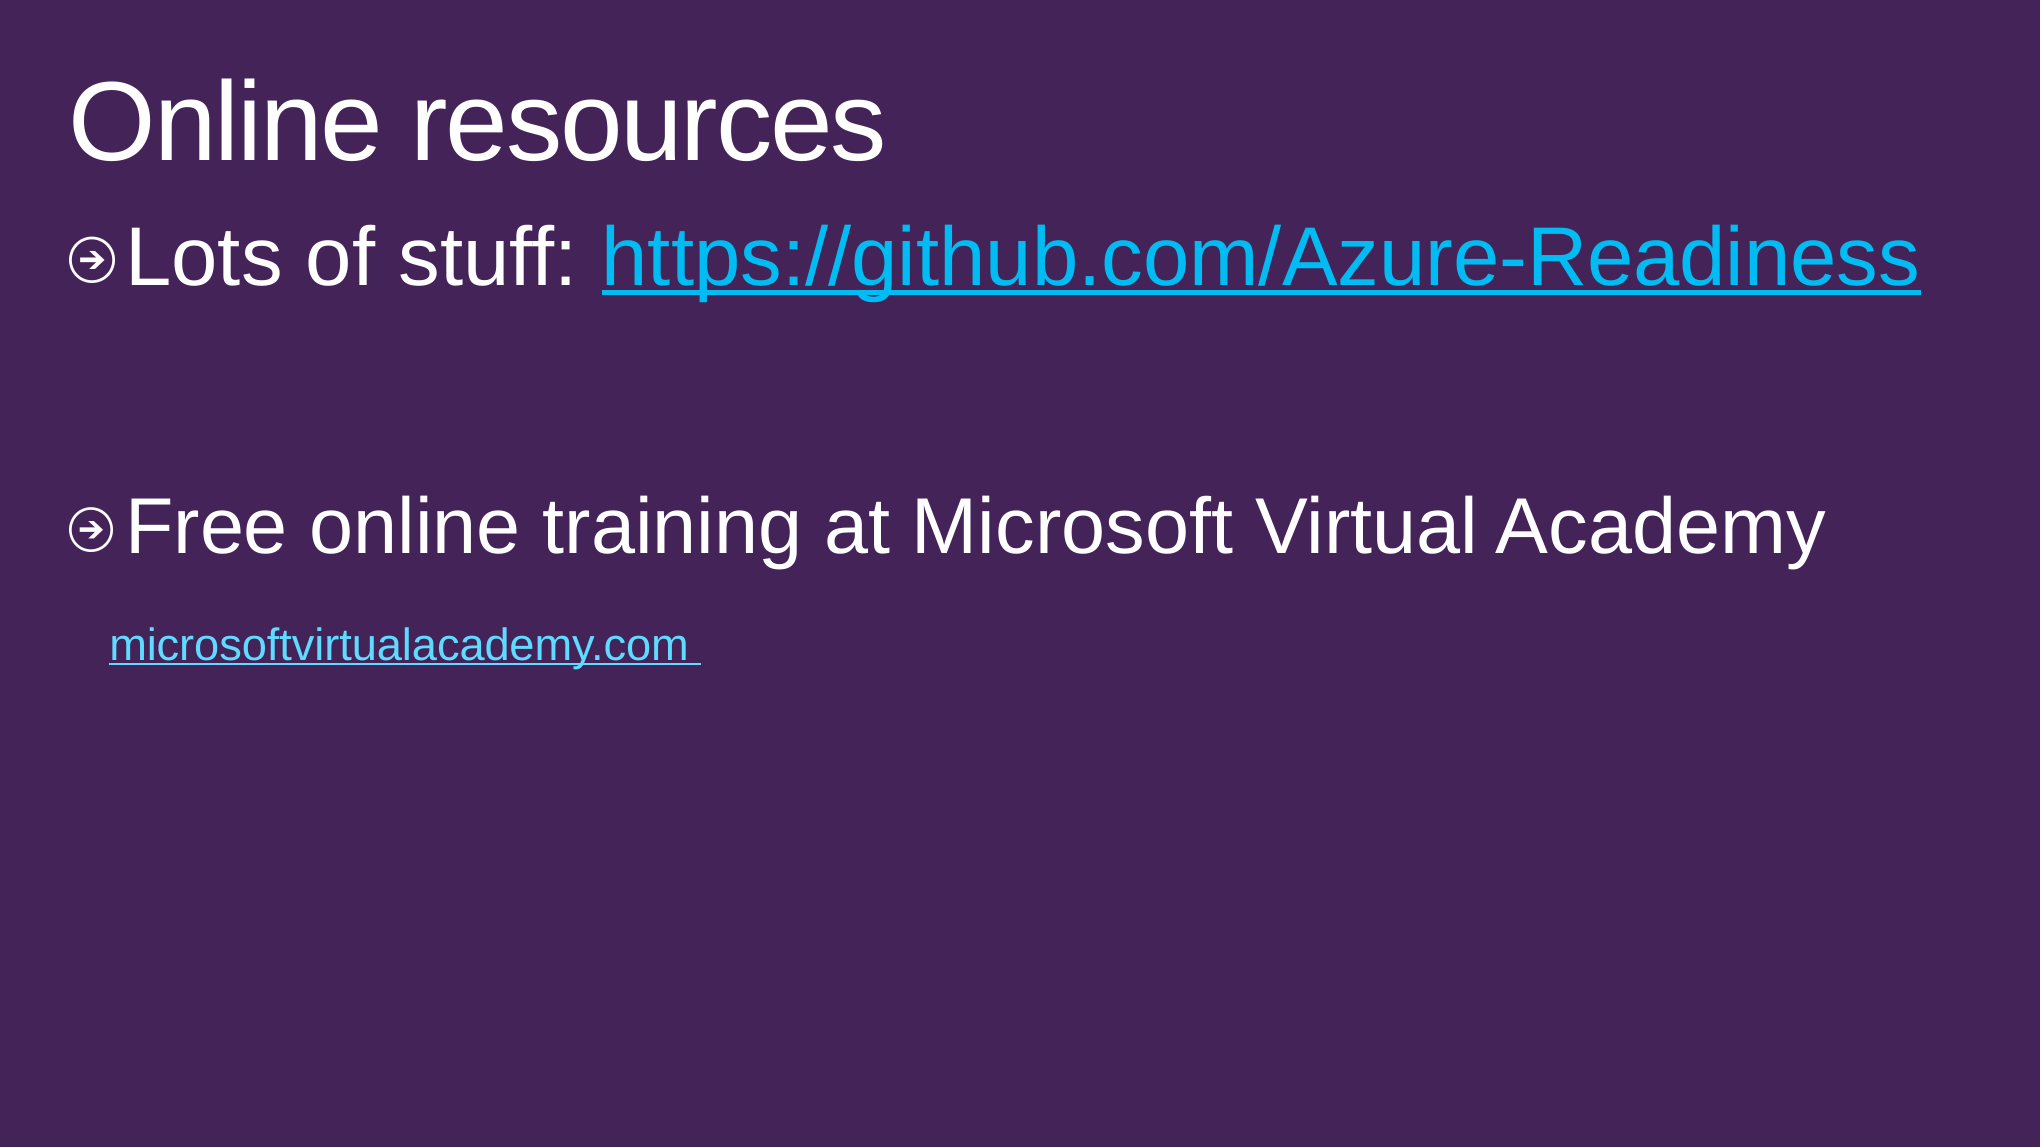

# Online resources
Lots of stuff: https://github.com/Azure-Readiness
Free online training at Microsoft Virtual Academy
microsoftvirtualacademy.com